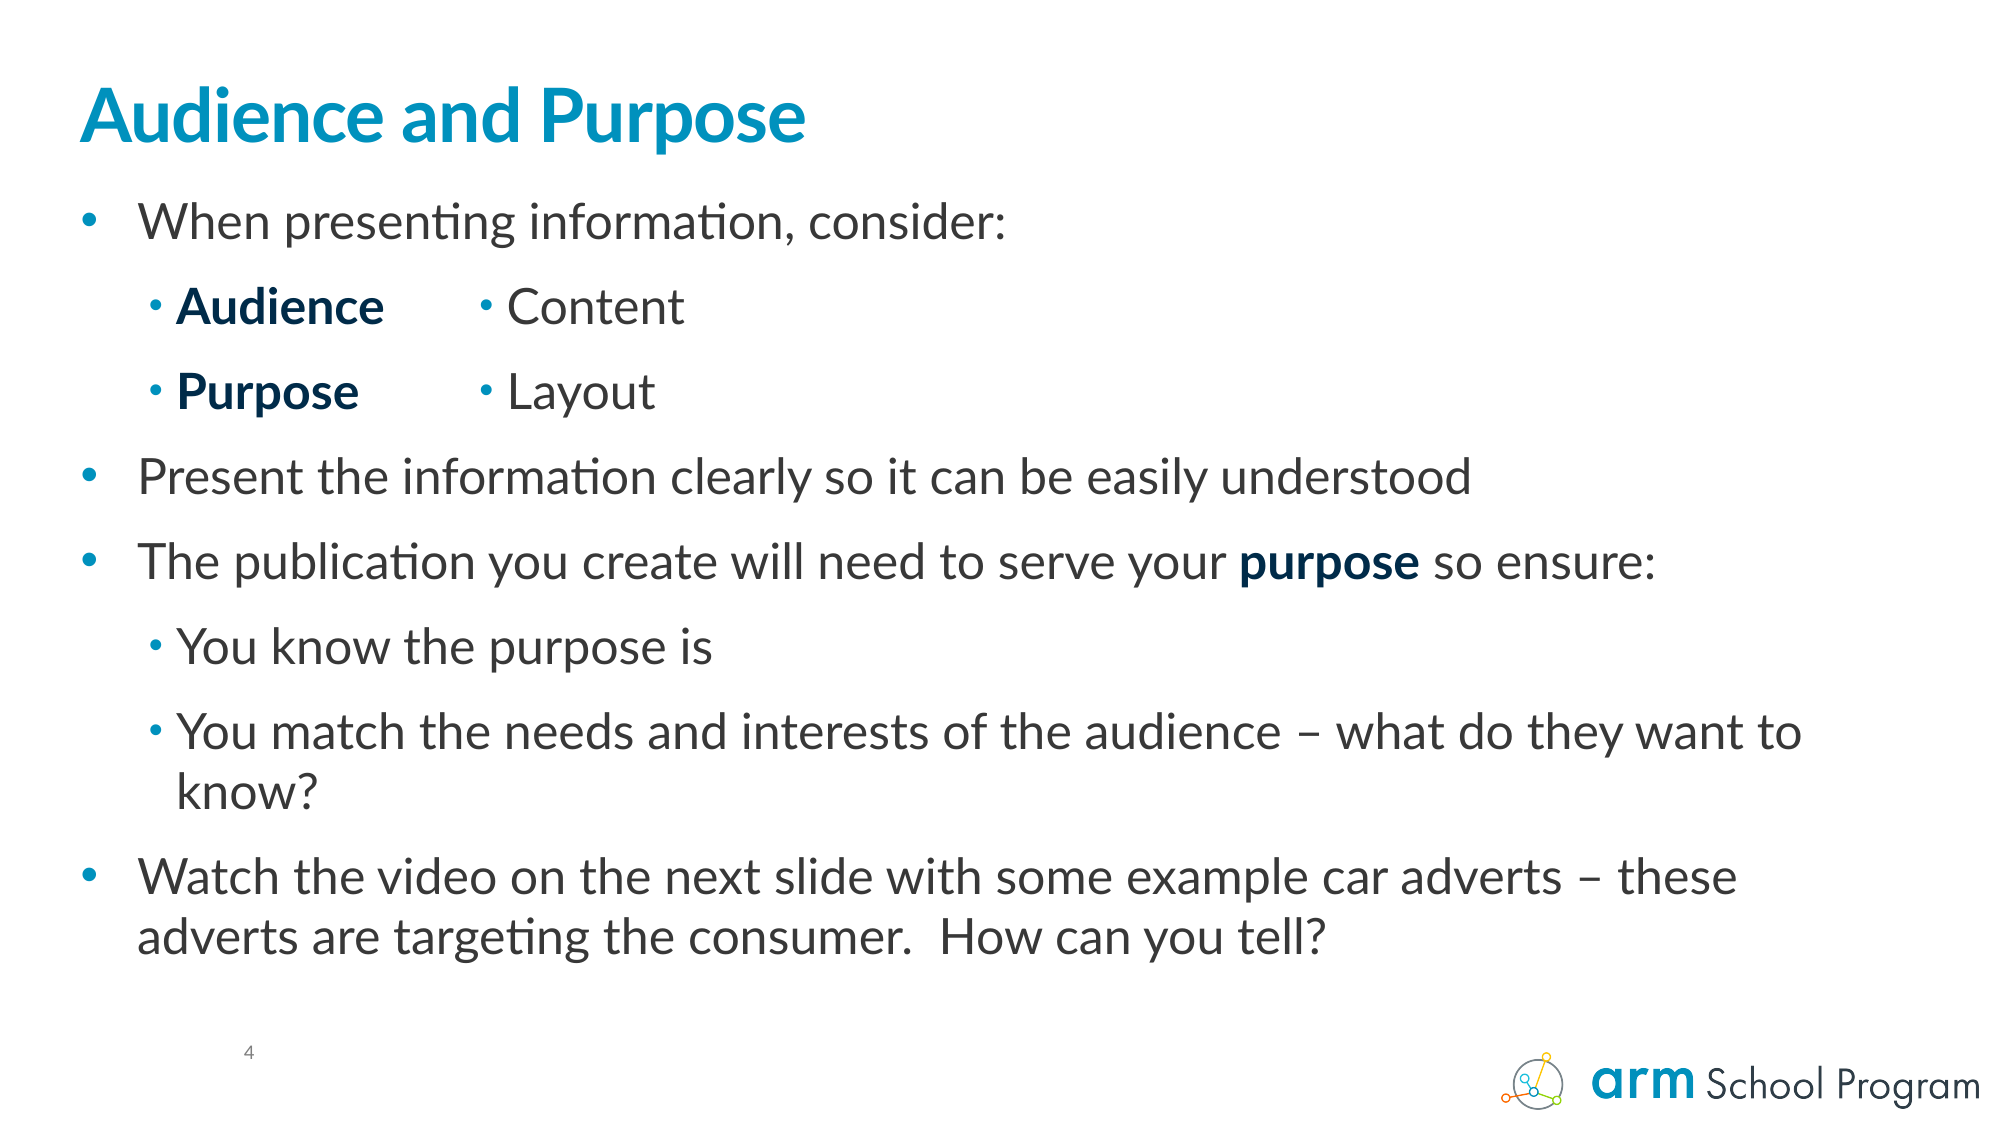

# Audience and Purpose
When presenting information, consider:
Audience
Purpose
Present the information clearly so it can be easily understood
The publication you create will need to serve your purpose so ensure:
You know the purpose is
You match the needs and interests of the audience – what do they want to know?
Watch the video on the next slide with some example car adverts – these adverts are targeting the consumer.  How can you tell?

Content
Layout